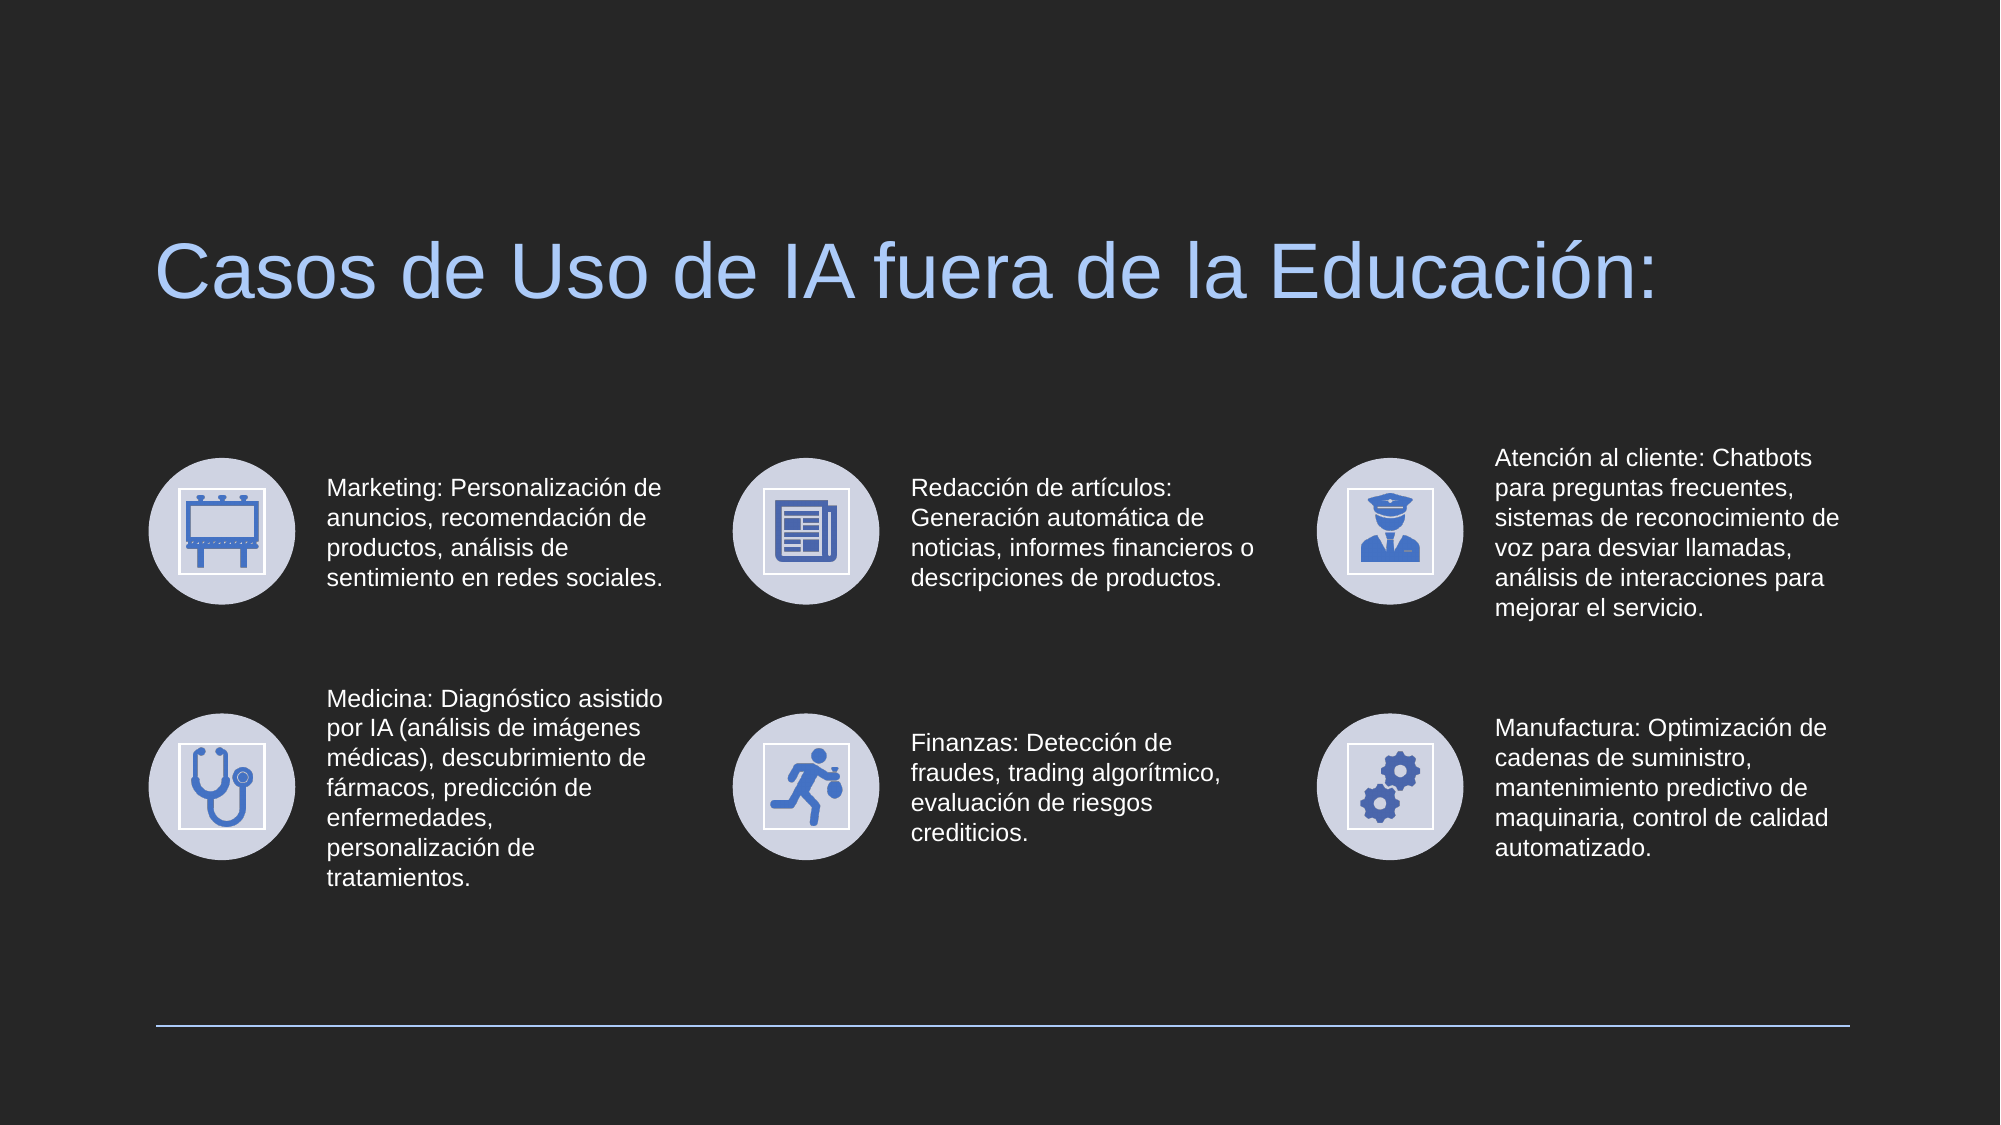

# Casos de Uso de IA fuera de la Educación:
Marketing: Personalización de anuncios, recomendación de productos, análisis de sentimiento en redes sociales.
Redacción de artículos: Generación automática de noticias, informes financieros o descripciones de productos.
Atención al cliente: Chatbots para preguntas frecuentes, sistemas de reconocimiento de voz para desviar llamadas, análisis de interacciones para mejorar el servicio.
Medicina: Diagnóstico asistido por IA (análisis de imágenes médicas), descubrimiento de fármacos, predicción de enfermedades, personalización de tratamientos.
Finanzas: Detección de fraudes, trading algorítmico, evaluación de riesgos crediticios.
Manufactura: Optimización de cadenas de suministro, mantenimiento predictivo de maquinaria, control de calidad automatizado.